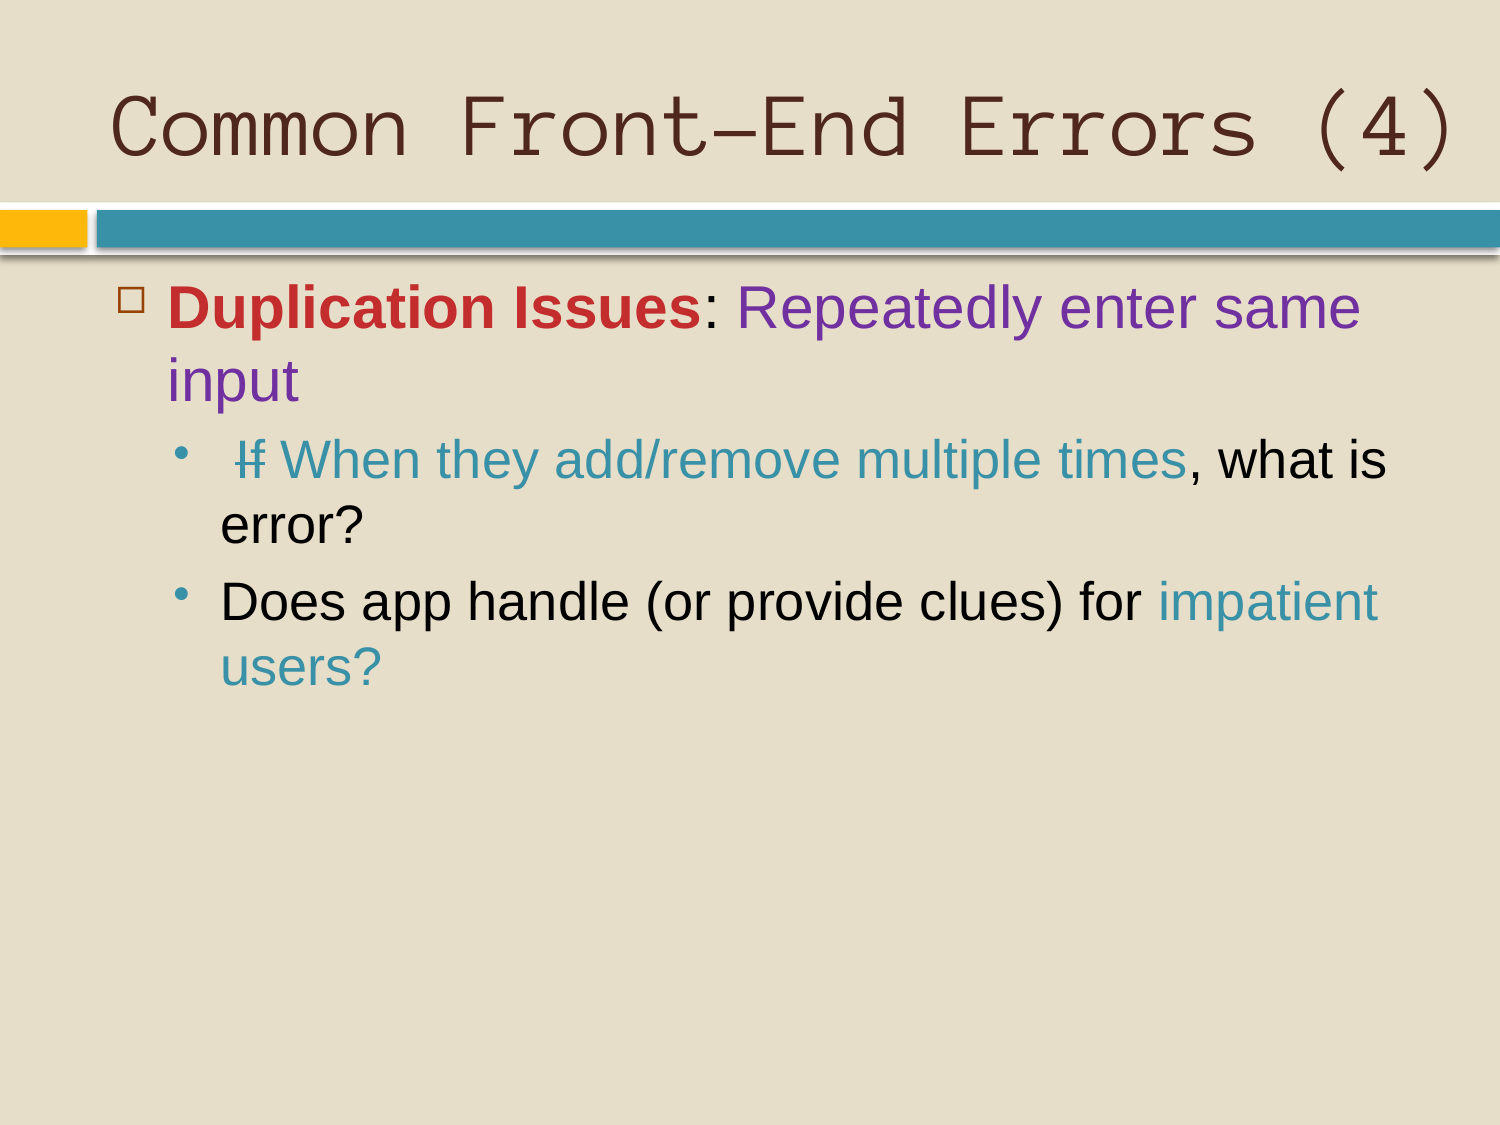

# Common Front-End Errors (4)
Duplication Issues: Repeatedly enter same input
 If When they add/remove multiple times, what is error?
Does app handle (or provide clues) for impatient users?